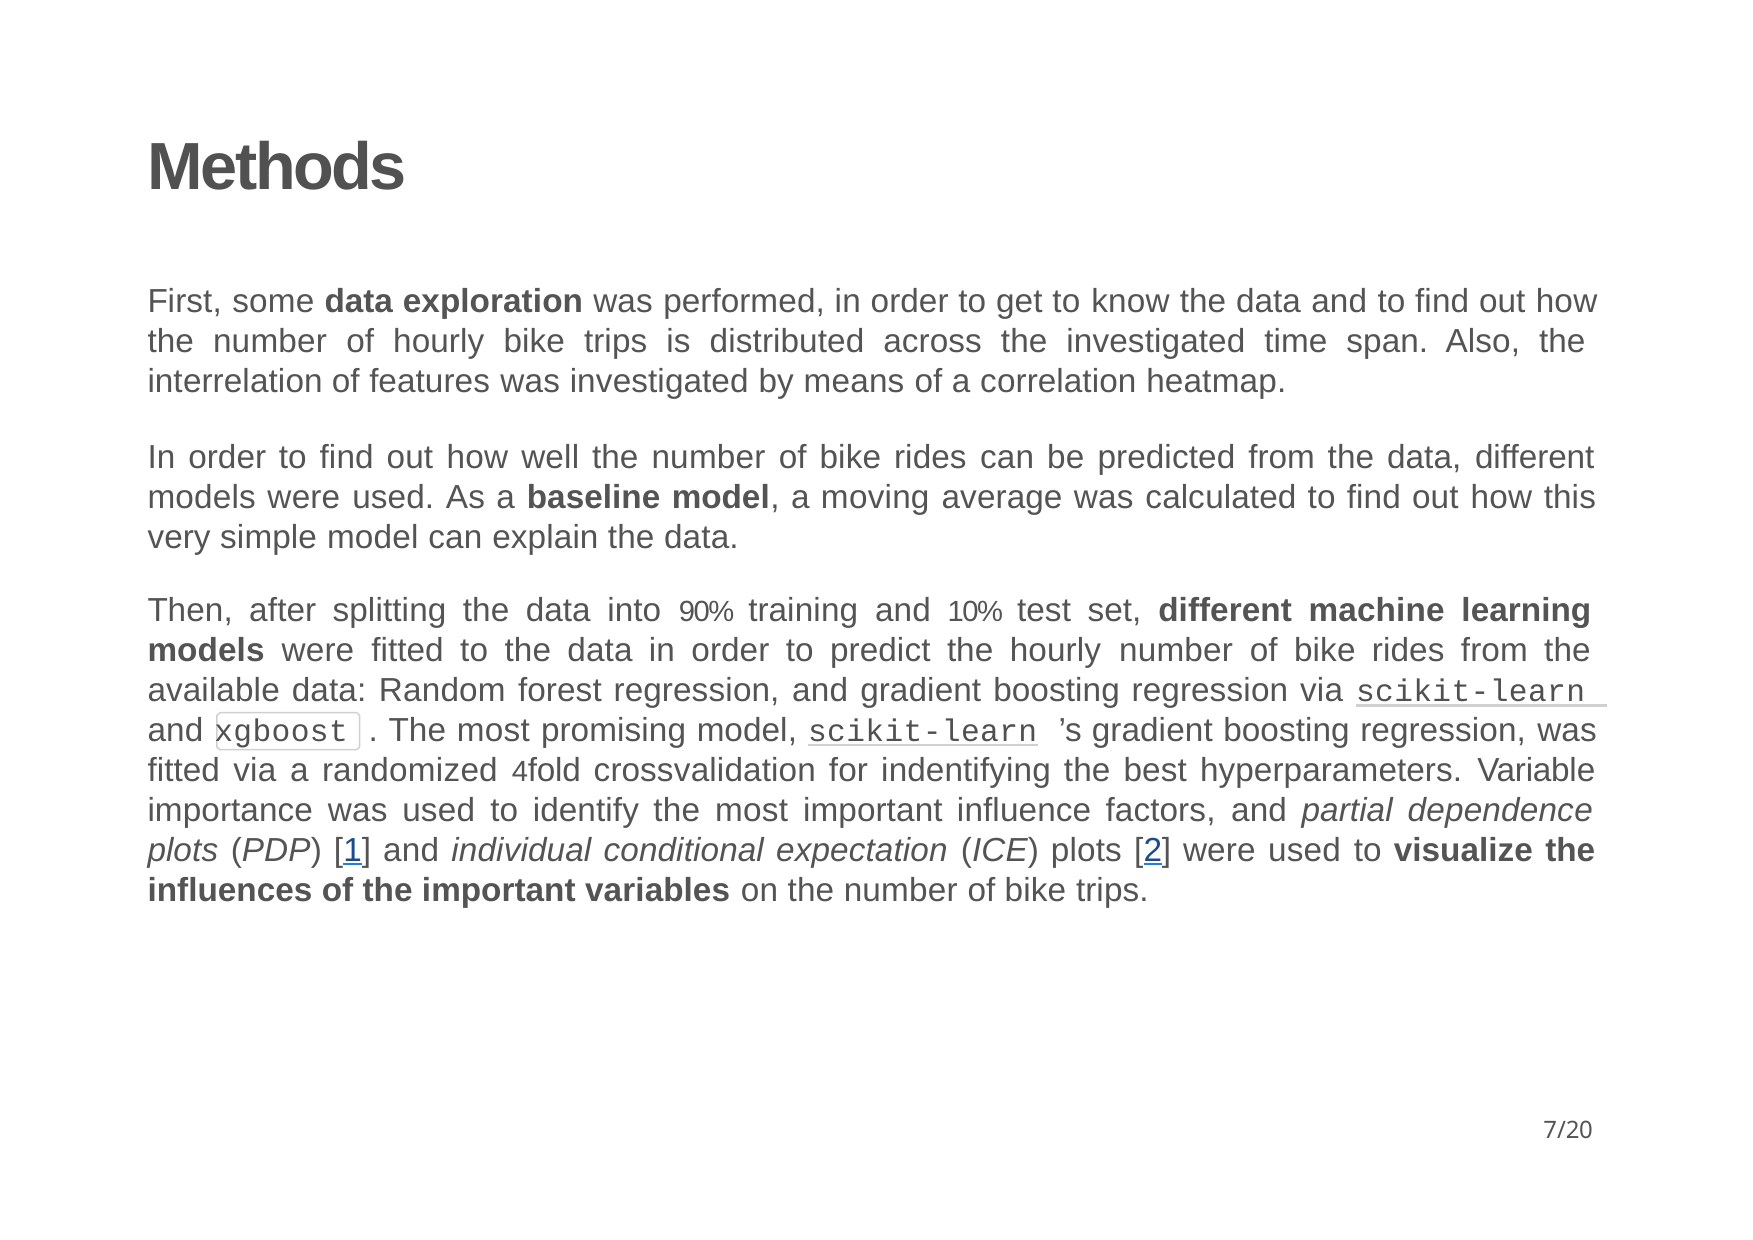

# Methods
First, some data exploration was performed, in order to get to know the data and to find out how  the number of hourly bike trips is distributed across the investigated time span. Also, the  interrelation of features was investigated by means of a correlation heatmap.

In order to find out how well the number of bike rides can be predicted from the data, different  models were used. As a baseline model, a moving average was calculated to find out how this  very simple model can explain the data.
Then, after splitting the data into 90% training and 10% test set, different machine learning  models were fitted to the data in order to predict the hourly number of bike rides from the  available data: Random forest regression, and gradient boosting regression via scikit-learn  and xgboost . The most promising model, scikit-learn ’s gradient boosting regression, was  fitted via a randomized 4­fold cross­validation for indentifying the best hyperparameters. Variable  importance was used to identify the most important influence factors, and partial dependence  plots (PDP) [1] and individual conditional expectation (ICE) plots [2] were used to visualize the  influences of the important variables on the number of bike trips.

7/20